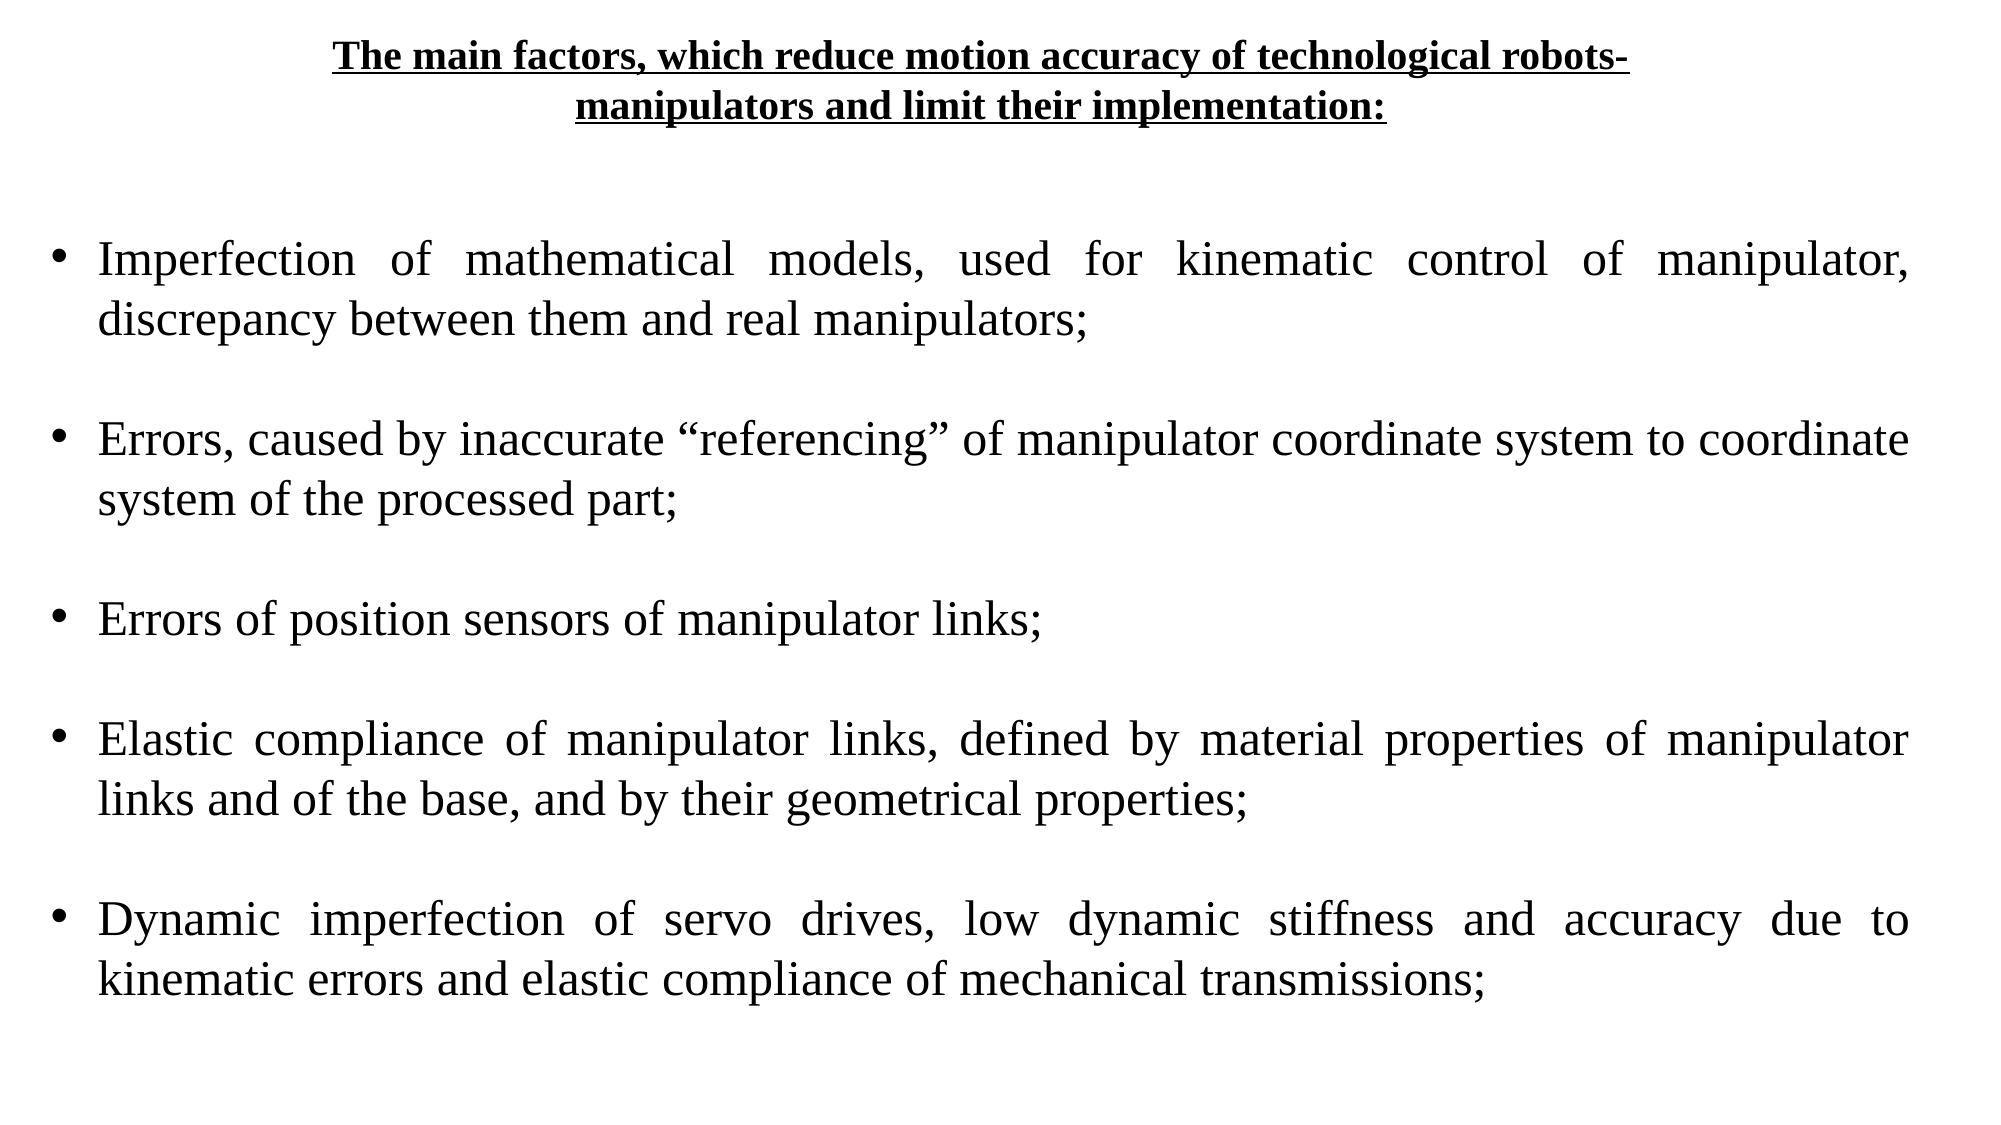

The main factors, which reduce motion accuracy of technological robots-manipulators and limit their implementation:
Imperfection of mathematical models, used for kinematic control of manipulator, discrepancy between them and real manipulators;

Errors, caused by inaccurate “referencing” of manipulator coordinate system to coordinate system of the processed part;

Errors of position sensors of manipulator links;

Elastic compliance of manipulator links, defined by material properties of manipulator links and of the base, and by their geometrical properties;

Dynamic imperfection of servo drives, low dynamic stiffness and accuracy due to kinematic errors and elastic compliance of mechanical transmissions;